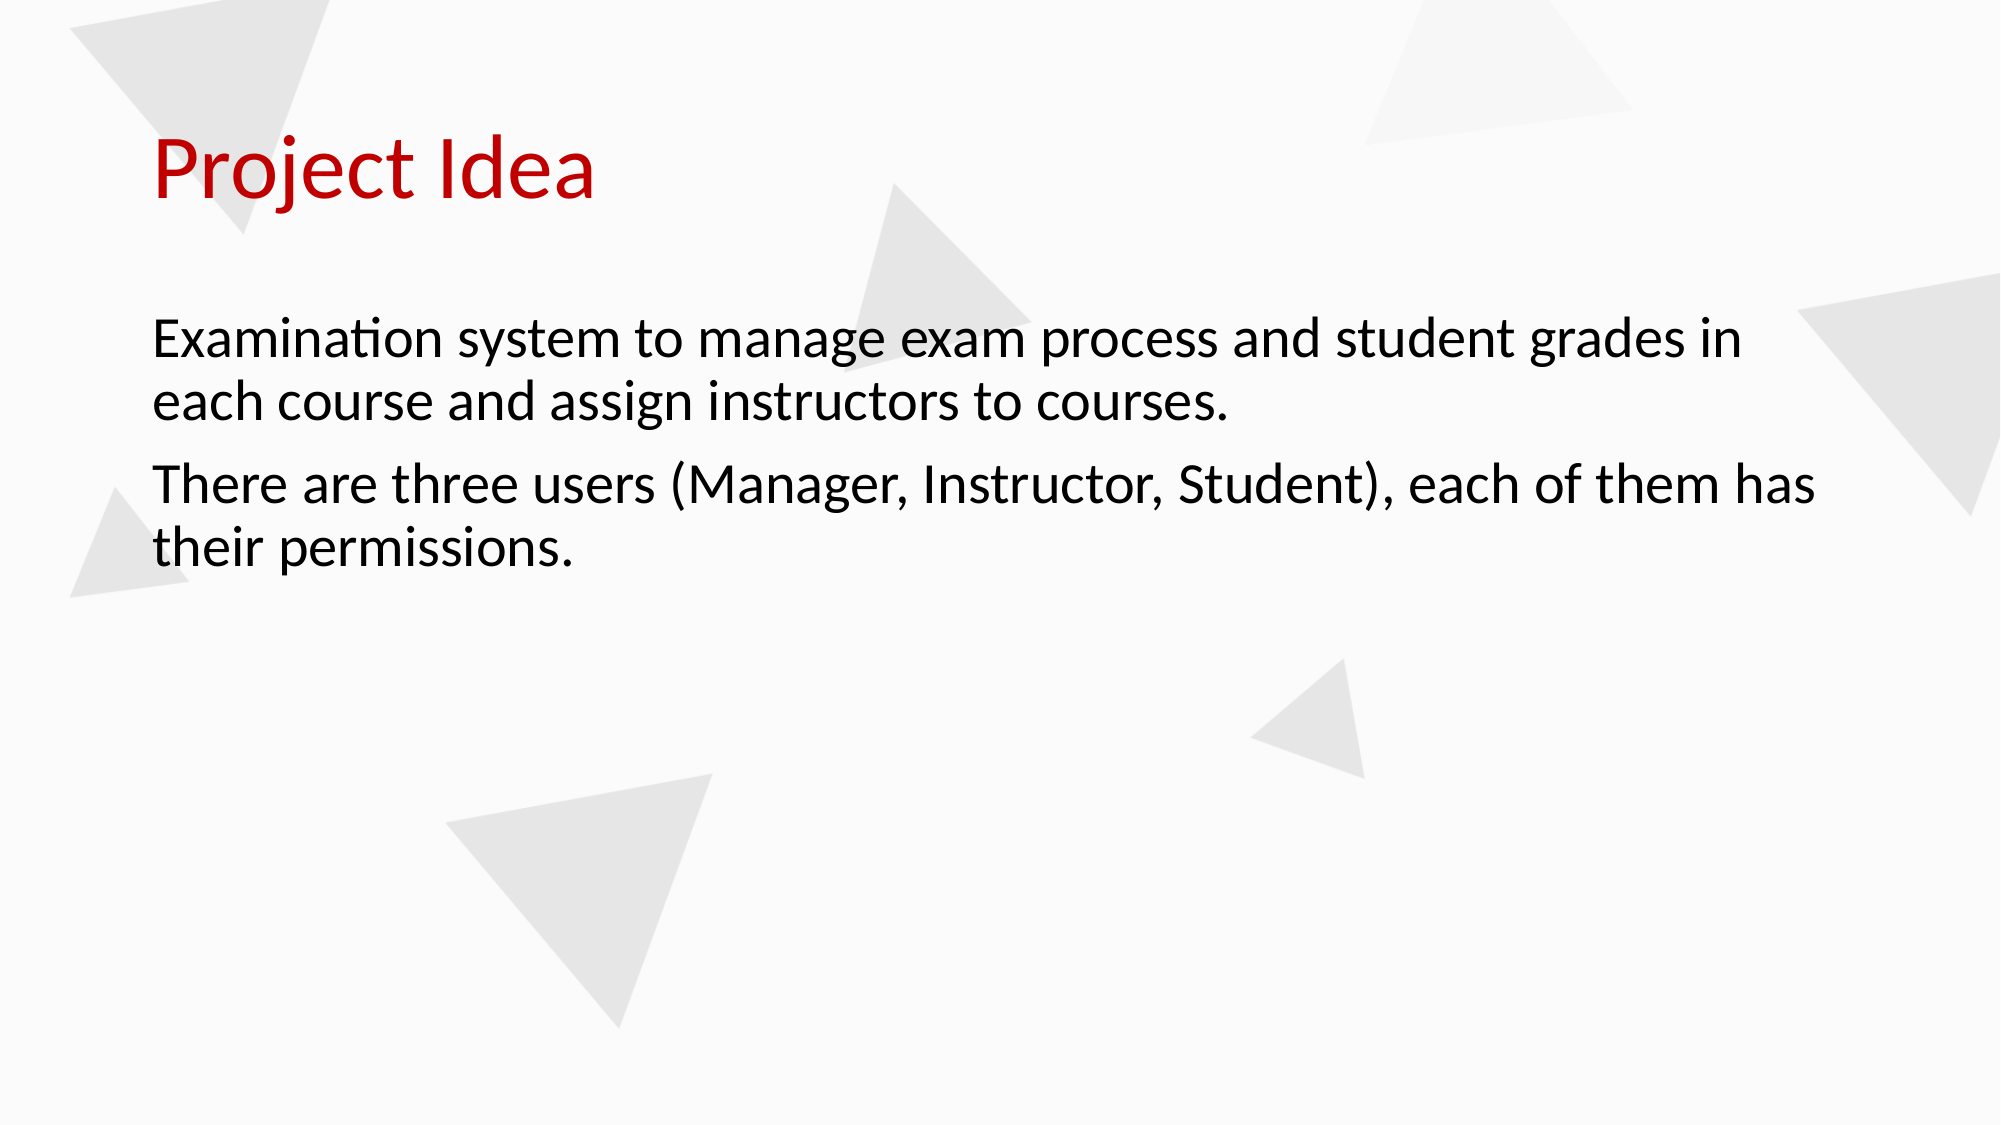

# Project Idea
Examination system to manage exam process and student grades in each course and assign instructors to courses.
There are three users (Manager, Instructor, Student), each of them has their permissions.